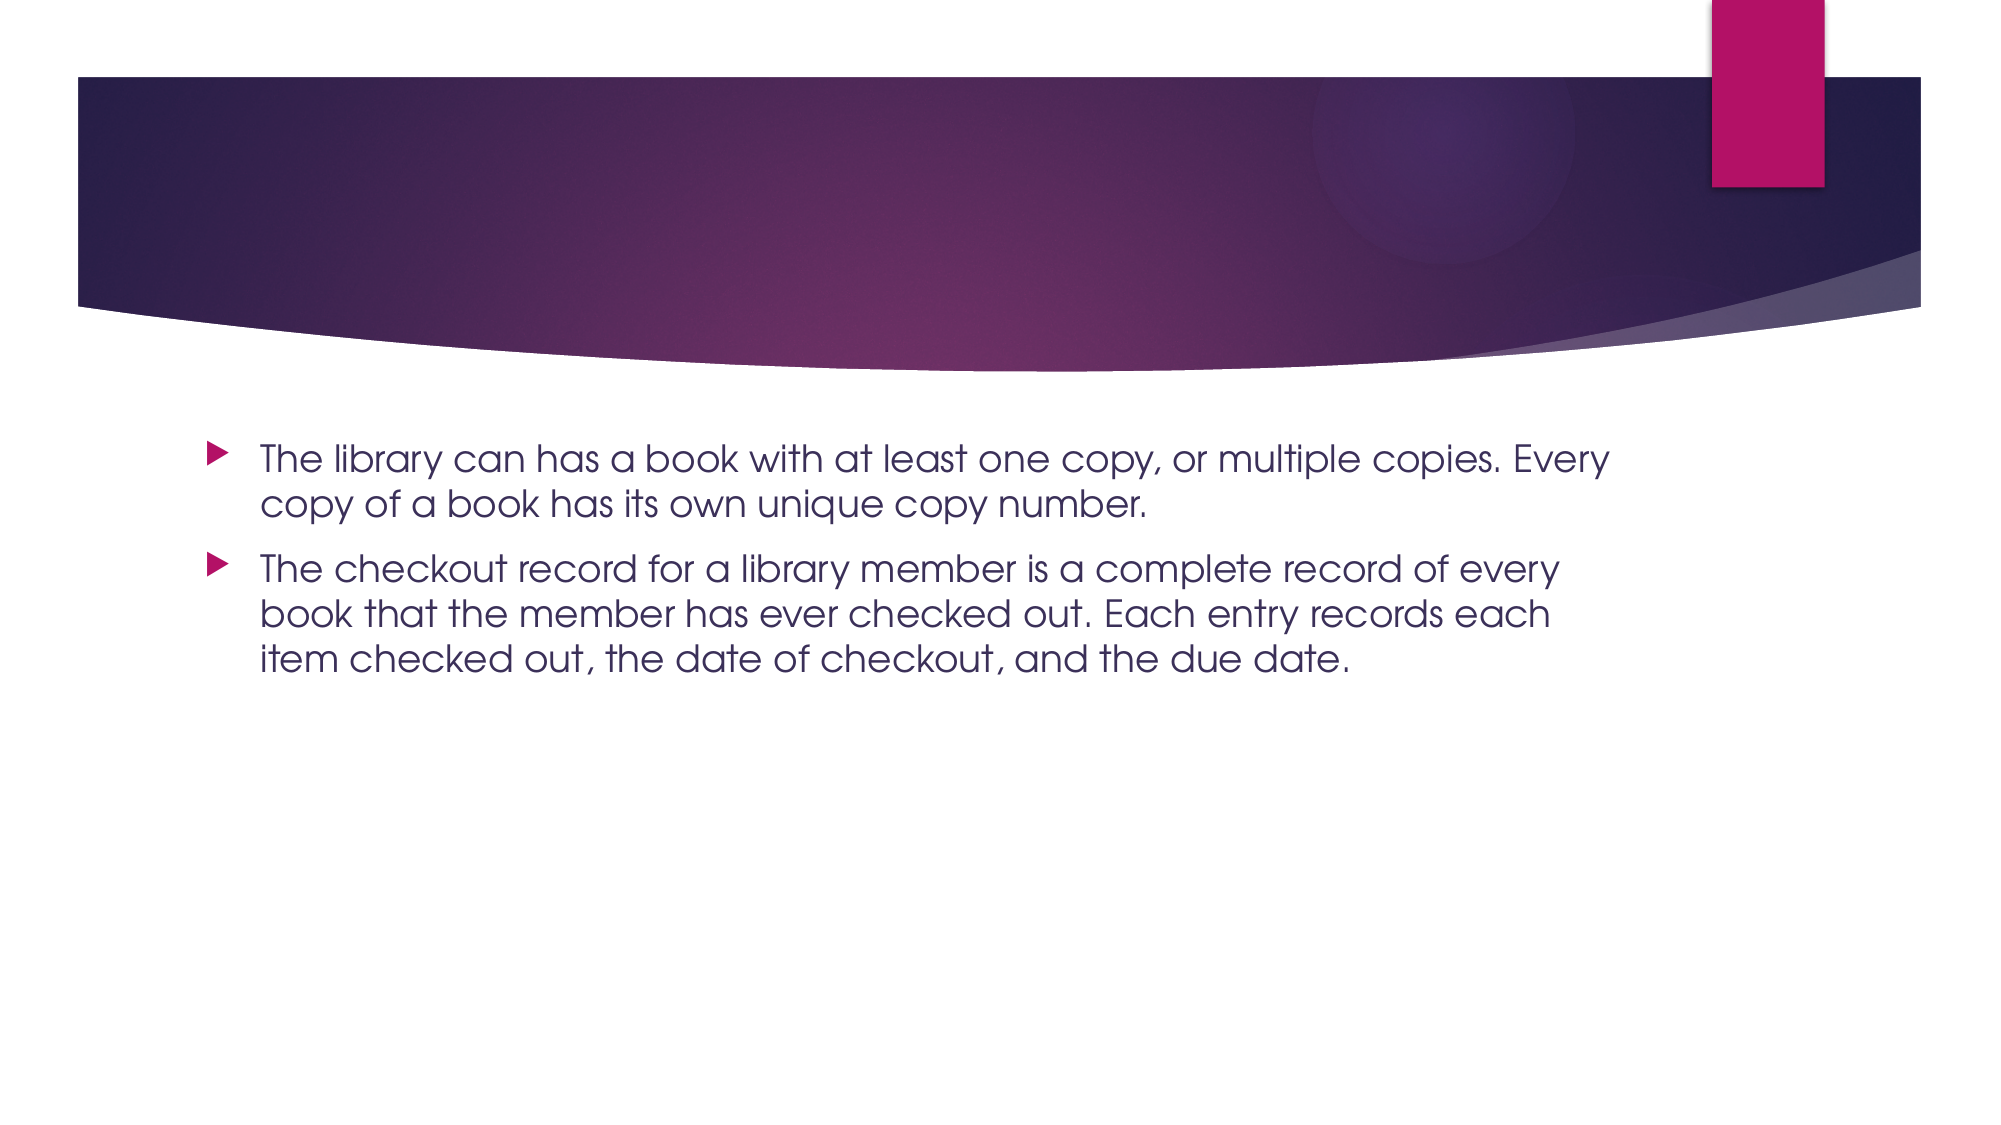

#
The library can has a book with at least one copy, or multiple copies. Every copy of a book has its own unique copy number.
The checkout record for a library member is a complete record of every book that the member has ever checked out. Each entry records each item checked out, the date of checkout, and the due date.